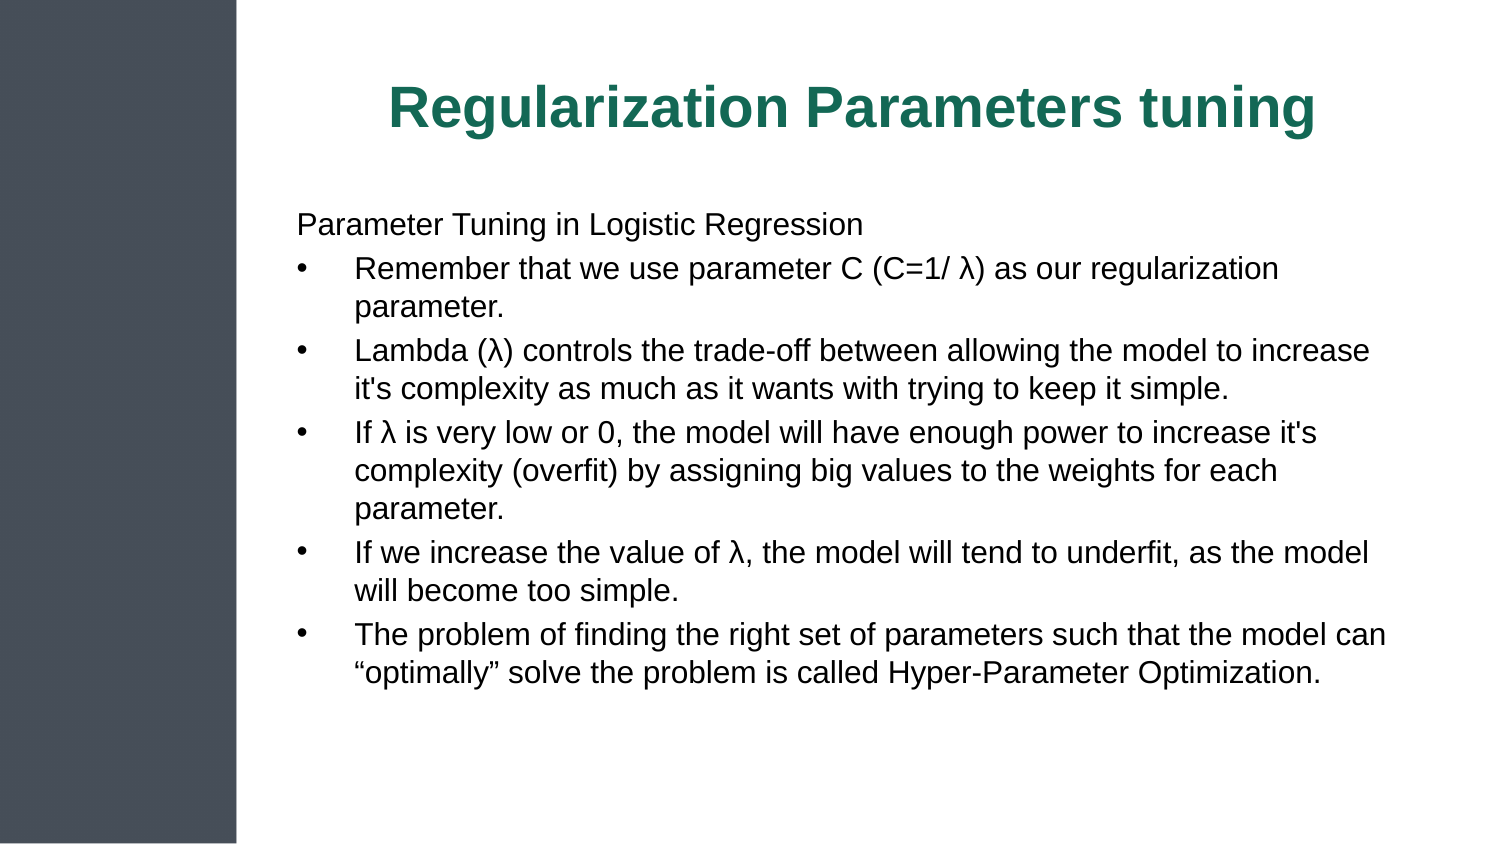

# Regularization Parameters tuning
Parameter Tuning in Logistic Regression
Remember that we use parameter C (C=1/ λ) as our regularization parameter.
Lambda (λ) controls the trade-off between allowing the model to increase it's complexity as much as it wants with trying to keep it simple.
If λ is very low or 0, the model will have enough power to increase it's complexity (overfit) by assigning big values to the weights for each parameter.
If we increase the value of λ, the model will tend to underfit, as the model will become too simple.
The problem of finding the right set of parameters such that the model can “optimally” solve the problem is called Hyper-Parameter Optimization.